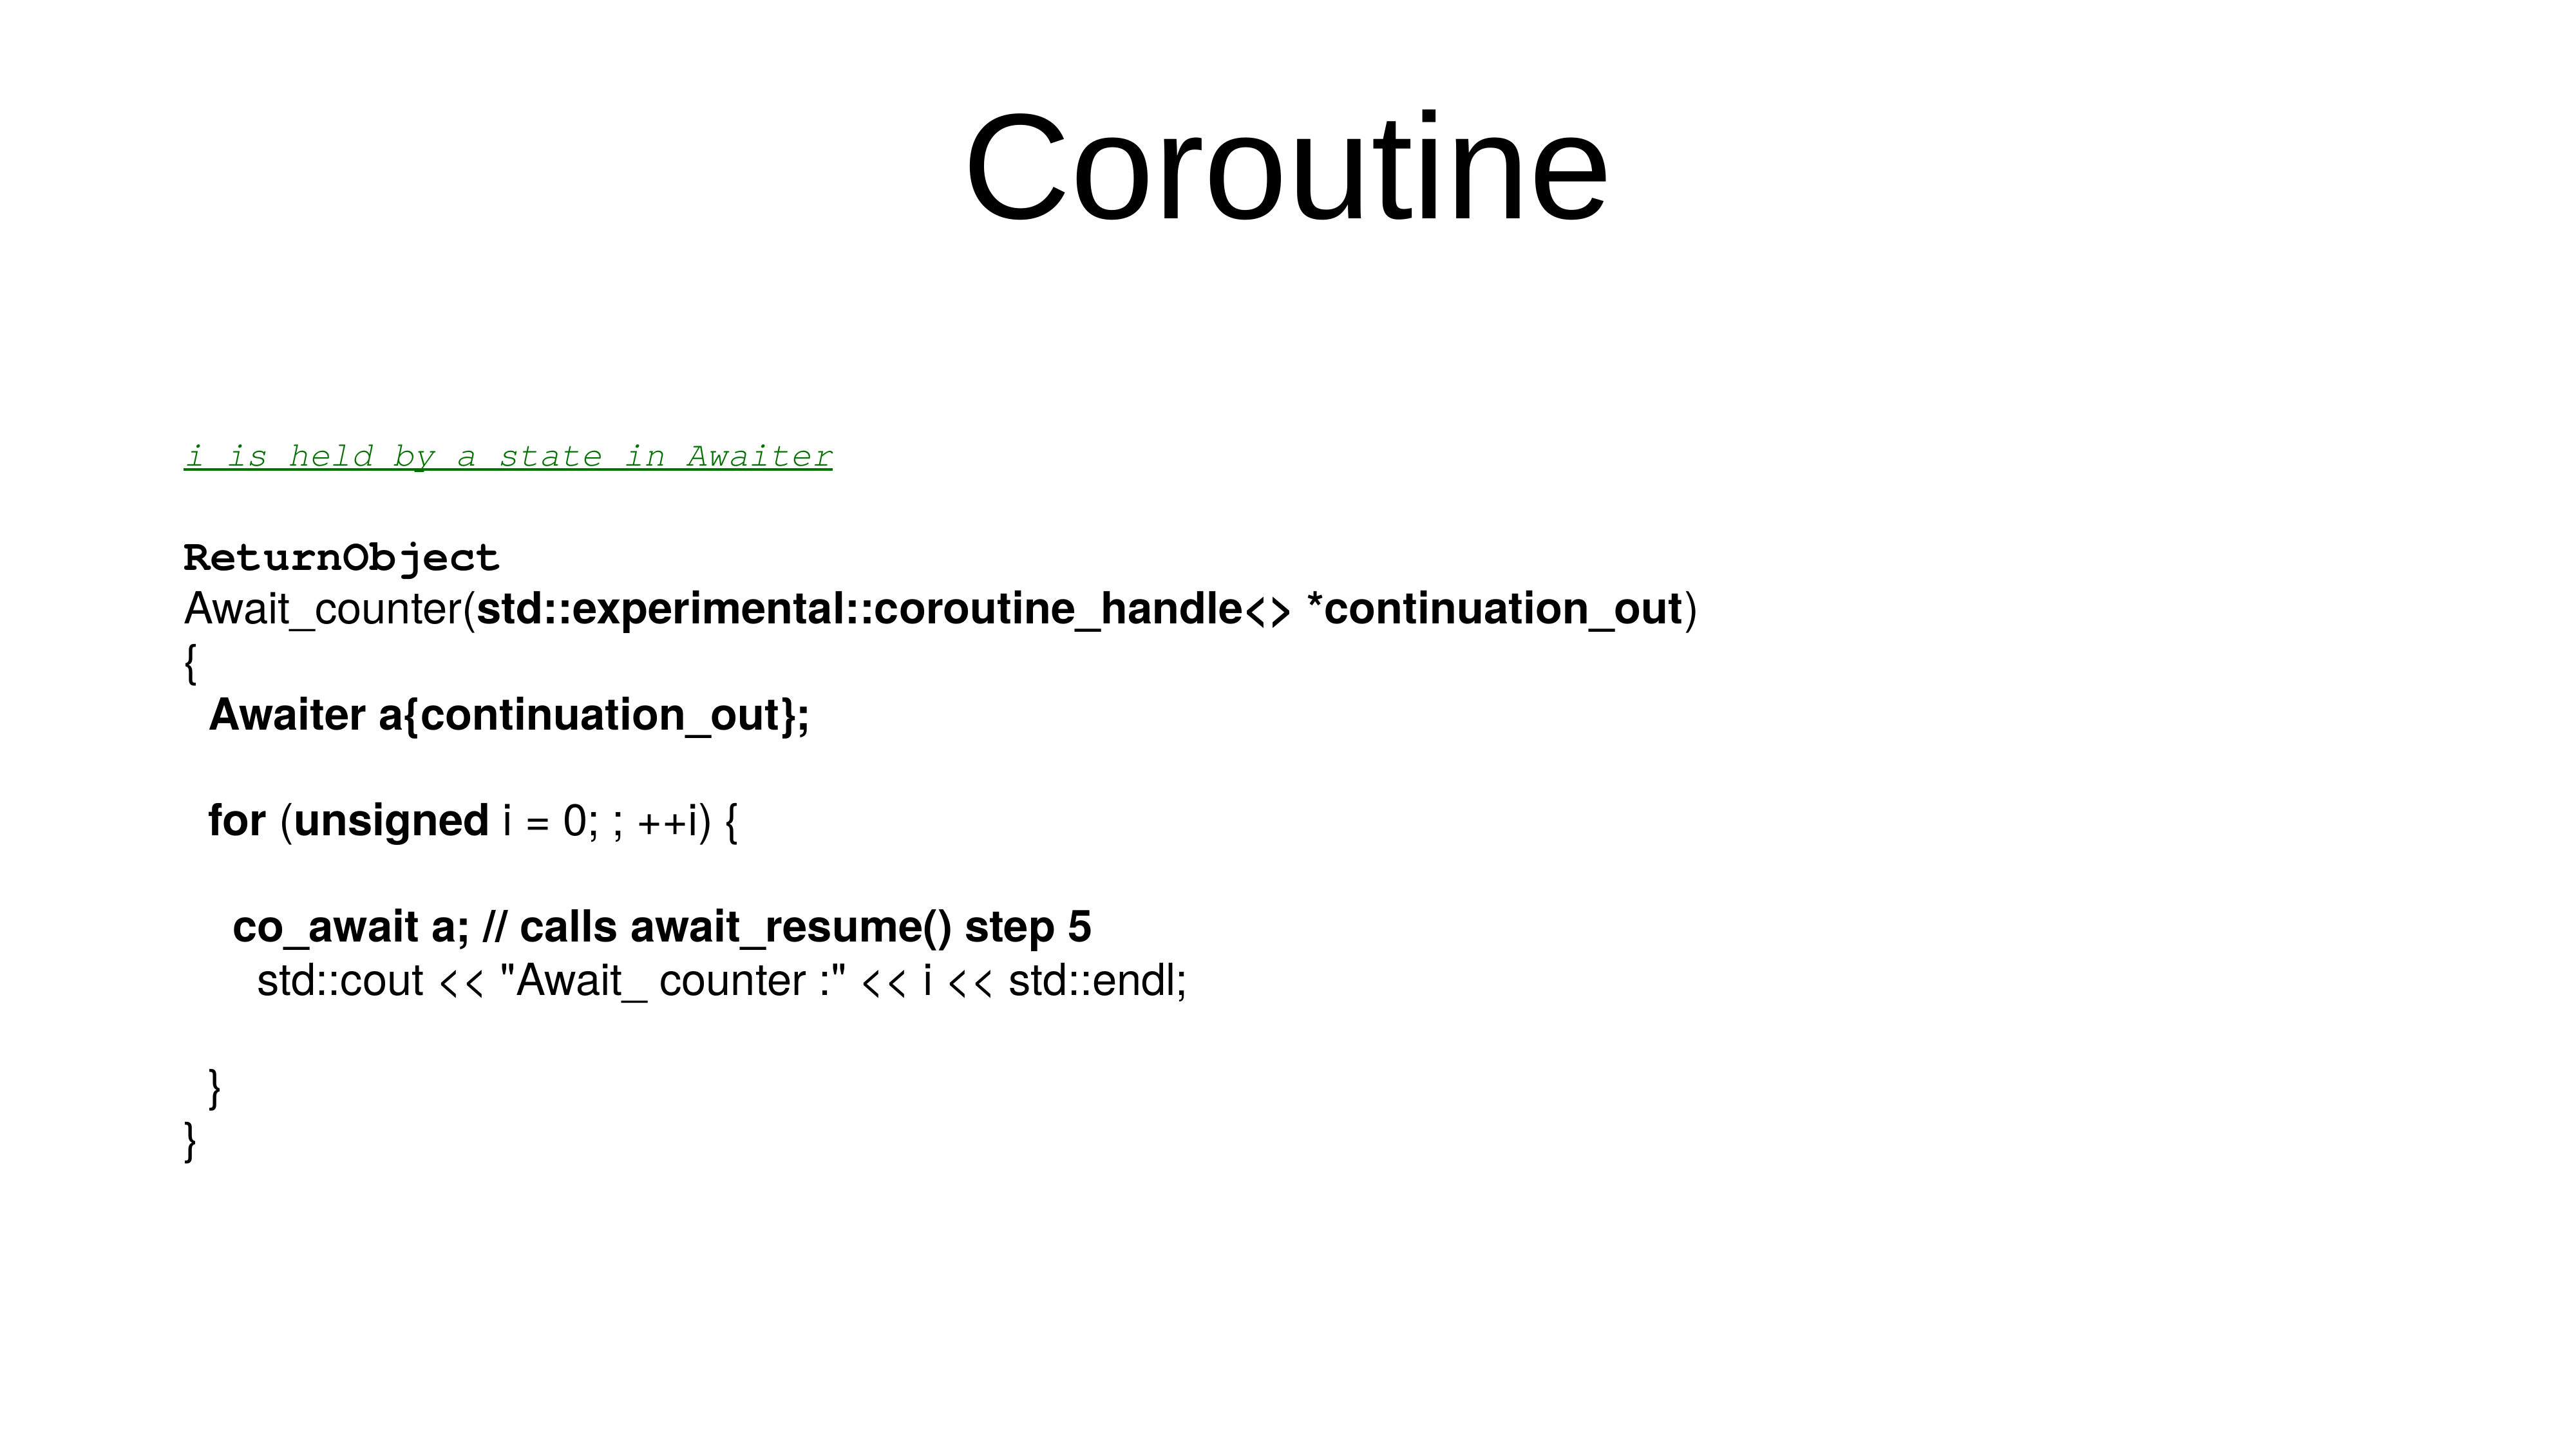

# Coroutine
i is held by a state in Awaiter

ReturnObject
Await_counter(std::experimental::coroutine_handle<> *continuation_out)
{
  Awaiter a{continuation_out};

  for (unsigned i = 0; ; ++i) {

    co_await a; // calls await_resume() step 5
      std::cout << "Await_ counter :" << i << std::endl;

  }
}